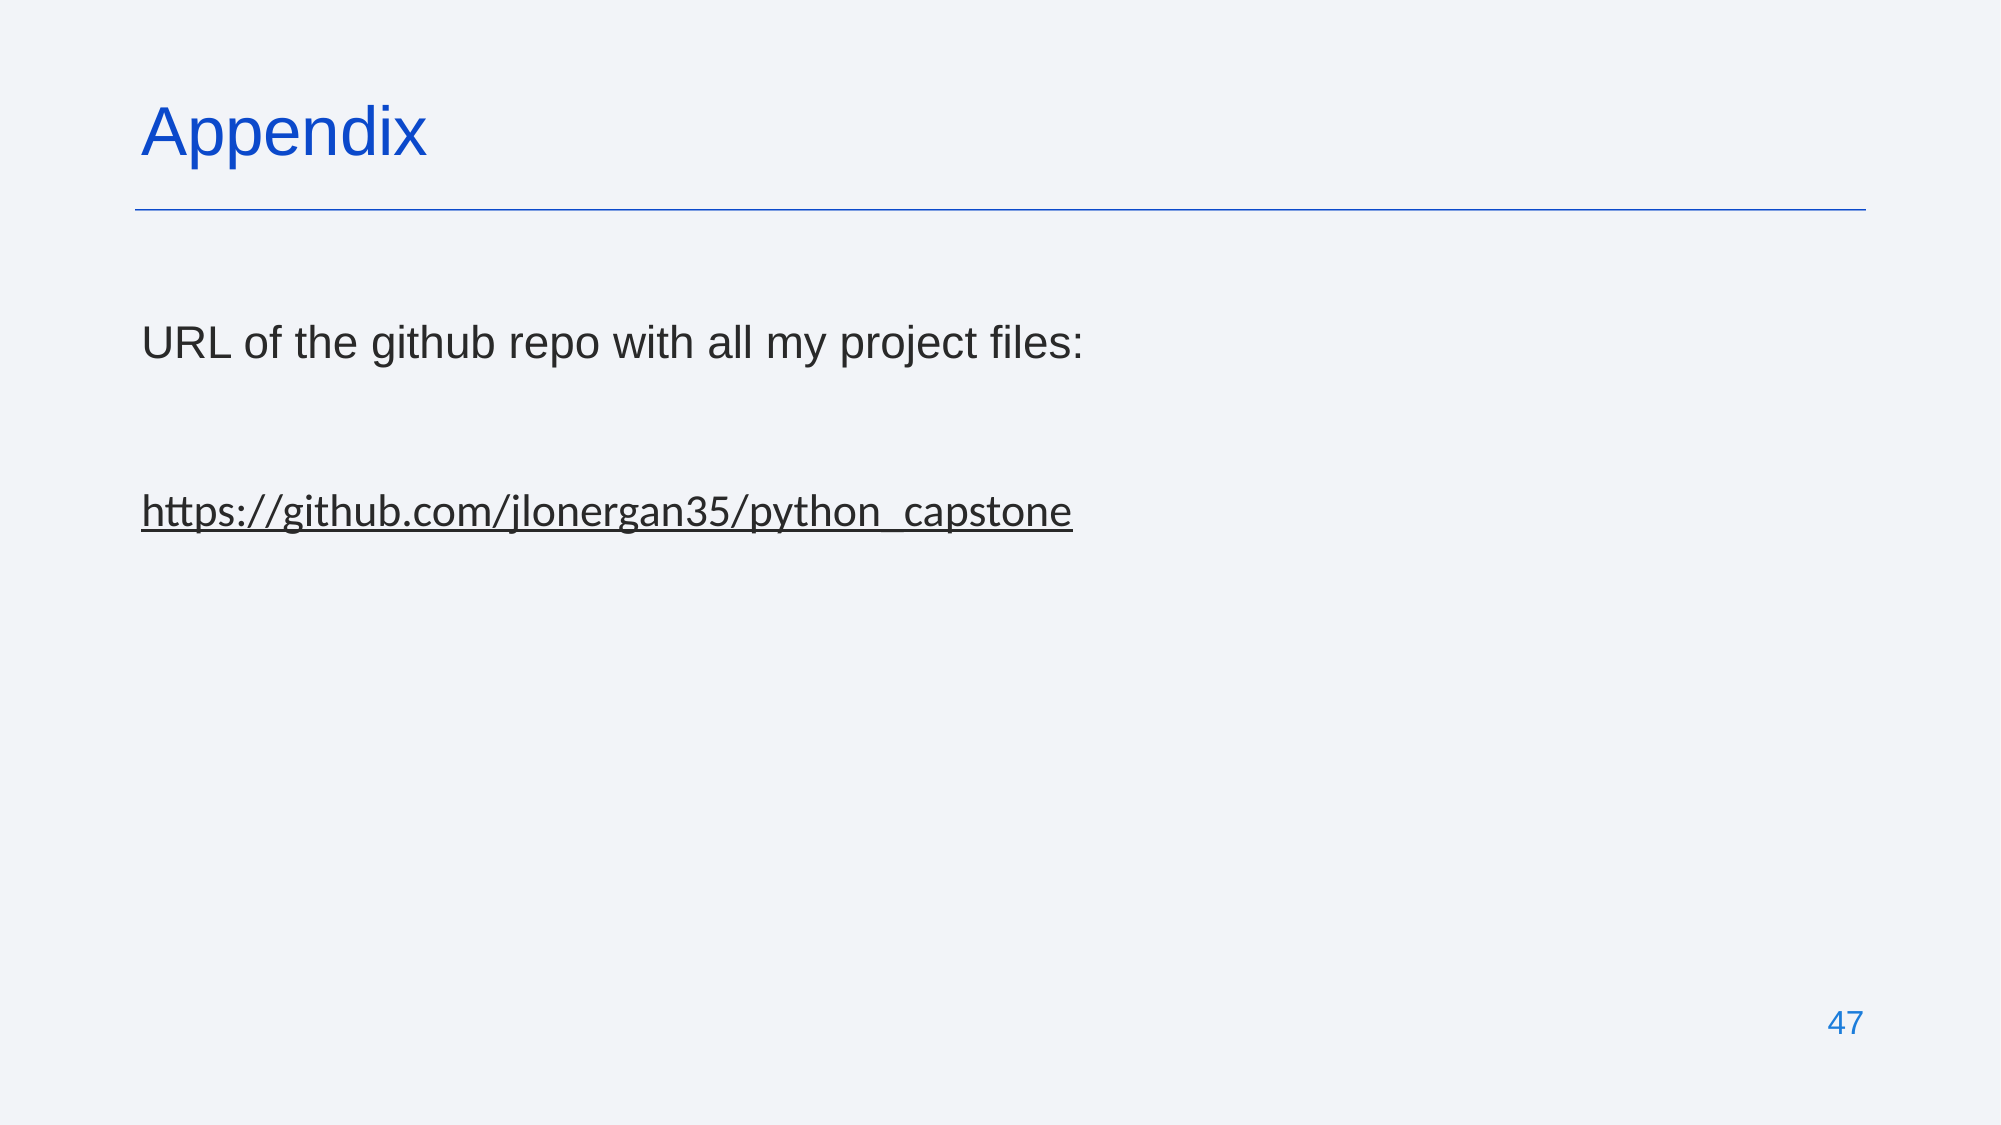

Appendix
URL of the github repo with all my project files:

https://github.com/jlonergan35/python_capstone
47